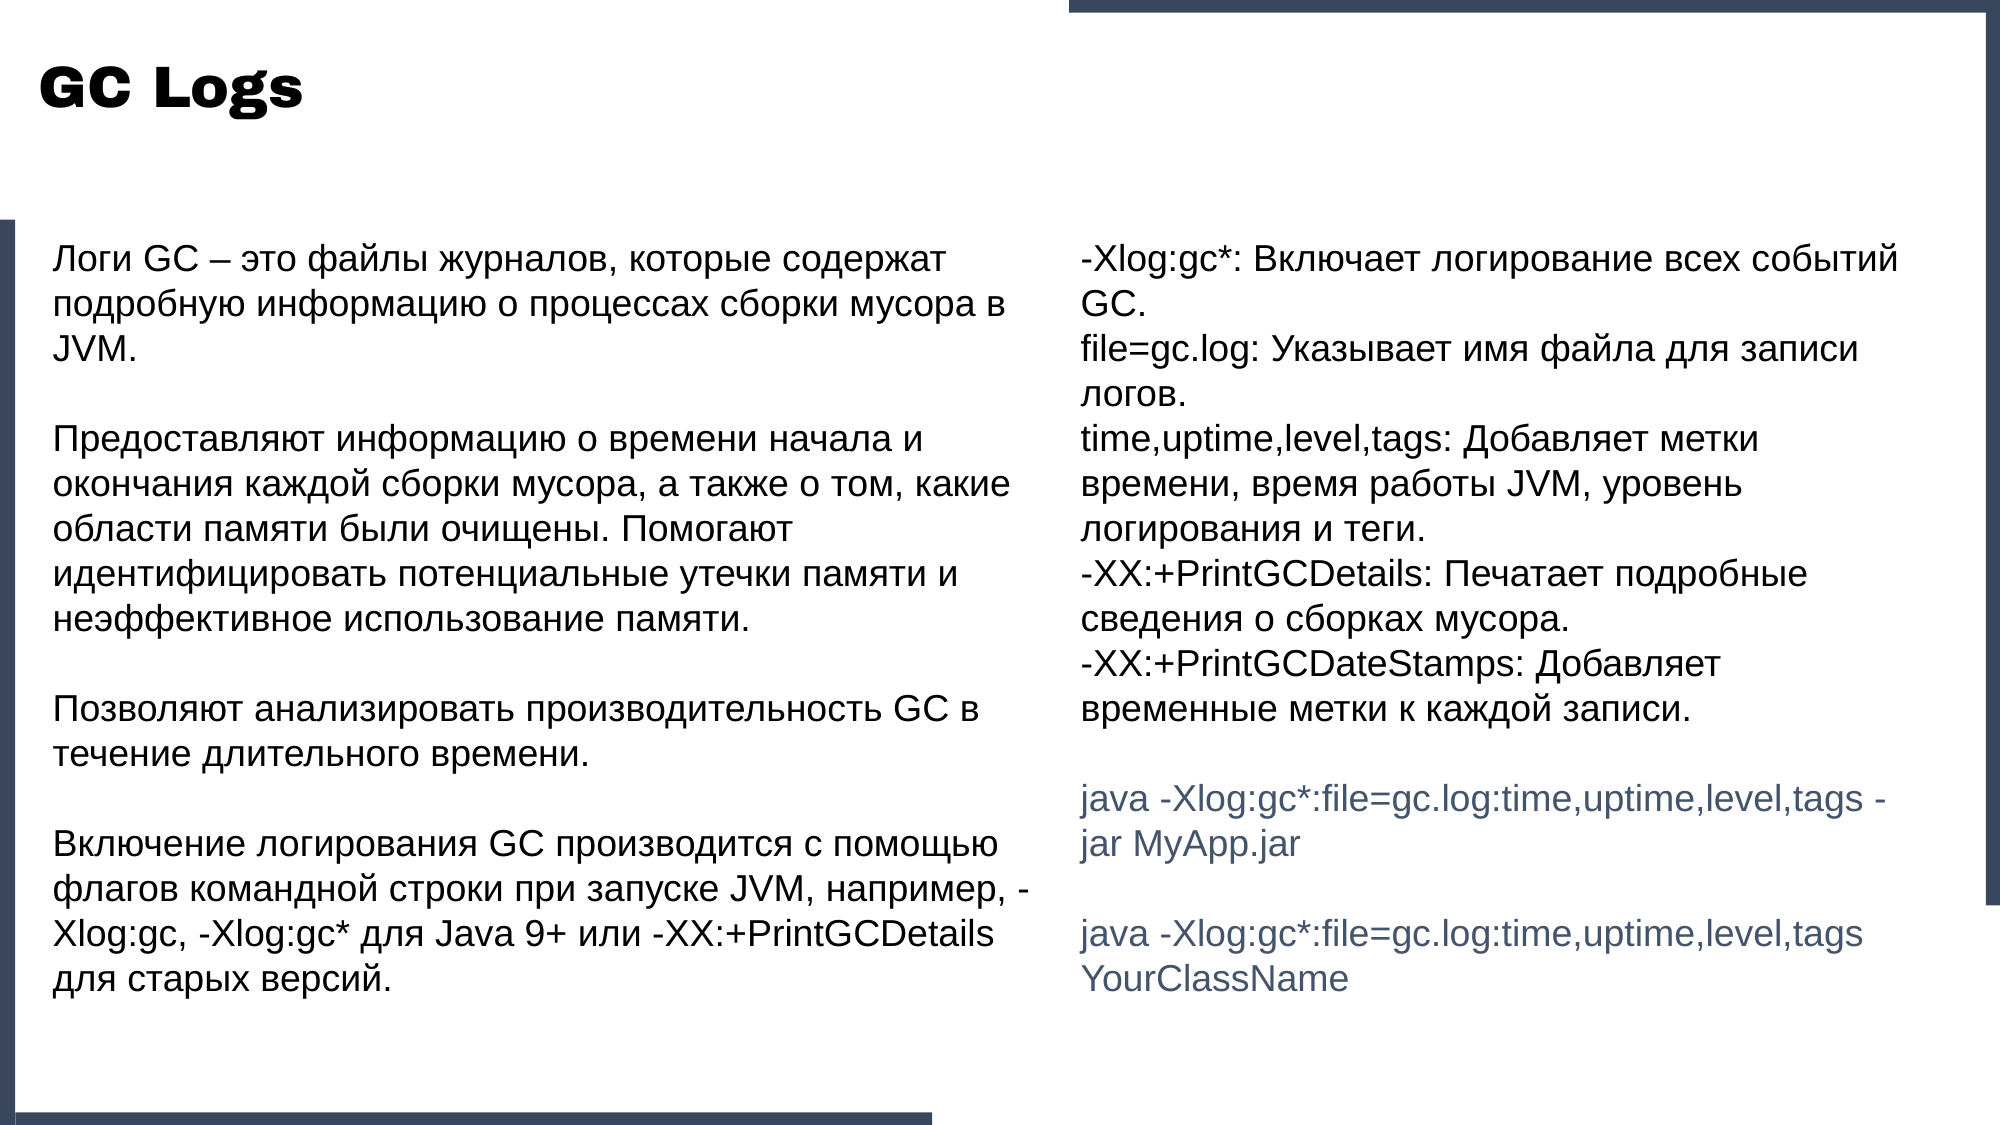

GC Logs

Логи GC – это файлы журналов, которые содержат подробную информацию о процессах сборки мусора в JVM.

Предоставляют информацию о времени начала и окончания каждой сборки мусора, а также о том, какие области памяти были очищены. Помогают идентифицировать потенциальные утечки памяти и неэффективное использование памяти.

Позволяют анализировать производительность GC в течение длительного времени.

Включение логирования GC производится с помощью флагов командной строки при запуске JVM, например, -Xlog:gc, -Xlog:gc* для Java 9+ или -XX:+PrintGCDetails для старых версий.
-Xlog:gc*: Включает логирование всех событий GC.
file=gc.log: Указывает имя файла для записи логов.
time,uptime,level,tags: Добавляет метки времени, время работы JVM, уровень логирования и теги.
-XX:+PrintGCDetails: Печатает подробные сведения о сборках мусора.
-XX:+PrintGCDateStamps: Добавляет временные метки к каждой записи.

java -Xlog:gc*:file=gc.log:time,uptime,level,tags -jar MyApp.jar

java -Xlog:gc*:file=gc.log:time,uptime,level,tags YourClassName